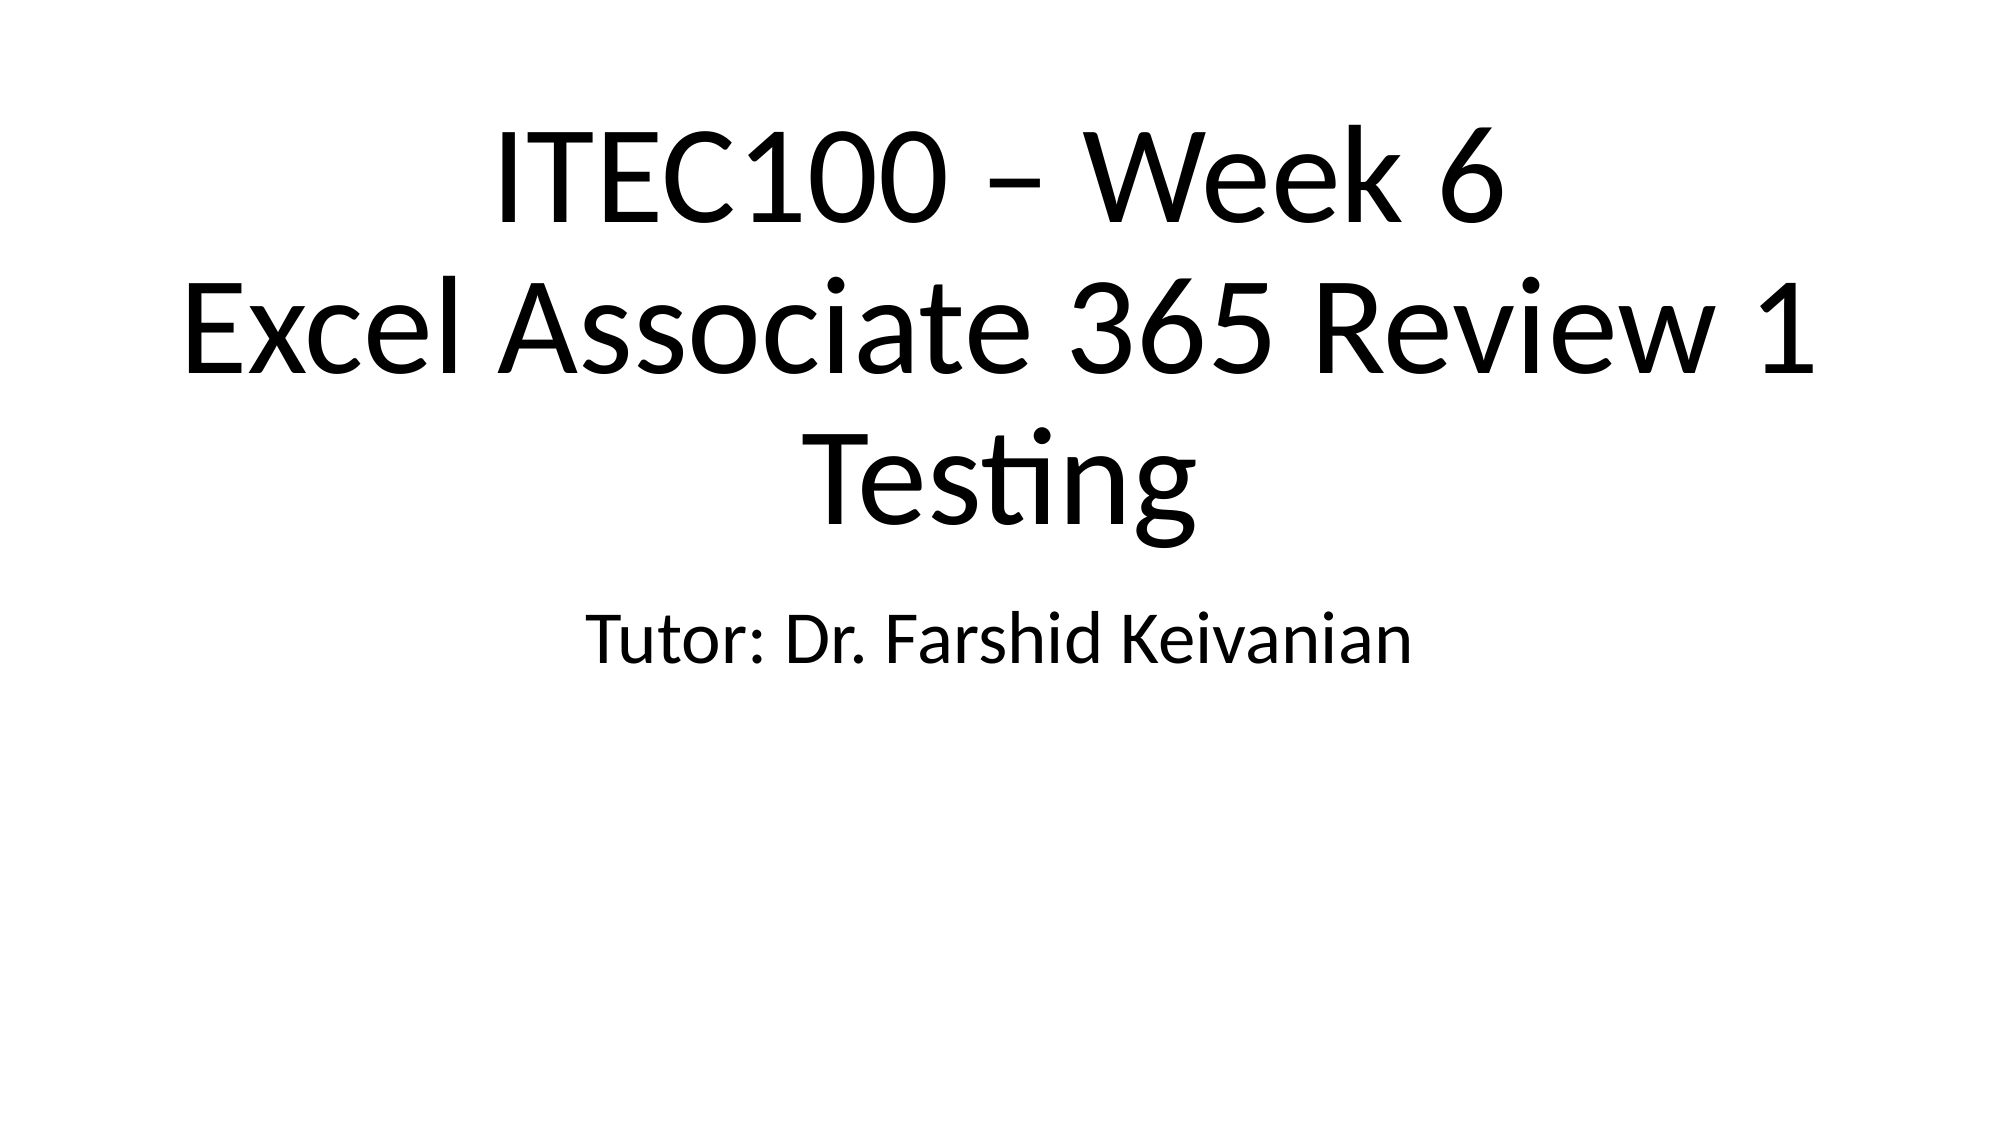

# ITEC100 – Week 6 Excel Associate 365 Review 1 Testing
Tutor: Dr. Farshid Keivanian